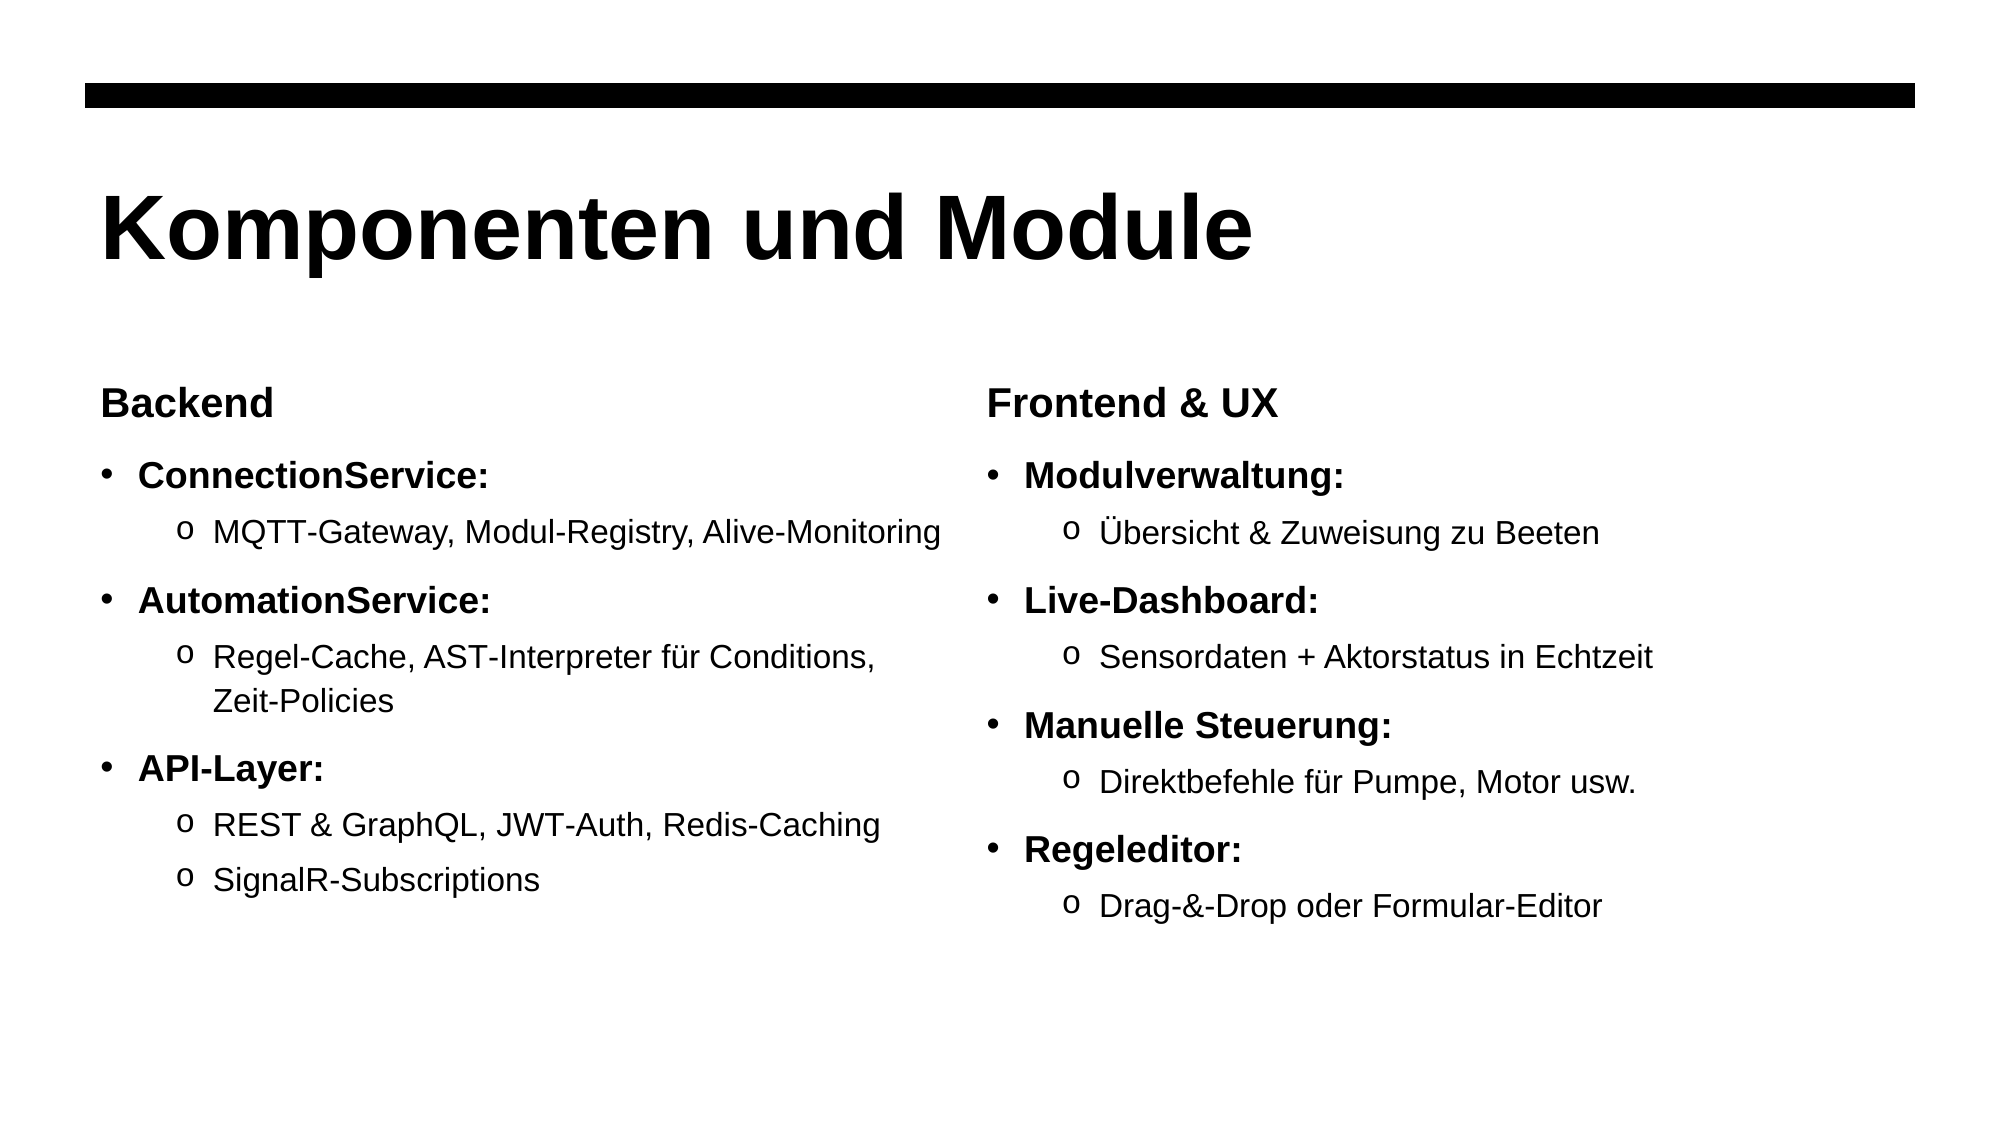

# Komponenten und Module
Backend
ConnectionService:
MQTT‑Gateway, Modul‑Registry, Alive‑Monitoring
AutomationService:
Regel‑Cache, AST‑Interpreter für Conditions, Zeit‑Policies
API‑Layer:
REST & GraphQL, JWT‑Auth, Redis‑Caching
SignalR‑Subscriptions

Frontend & UX
Modulverwaltung:
Übersicht & Zuweisung zu Beeten
Live‑Dashboard:
Sensordaten + Aktorstatus in Echtzeit
Manuelle Steuerung:
Direktbefehle für Pumpe, Motor usw.
Regeleditor:
Drag‑&‑Drop oder Formular‑Editor